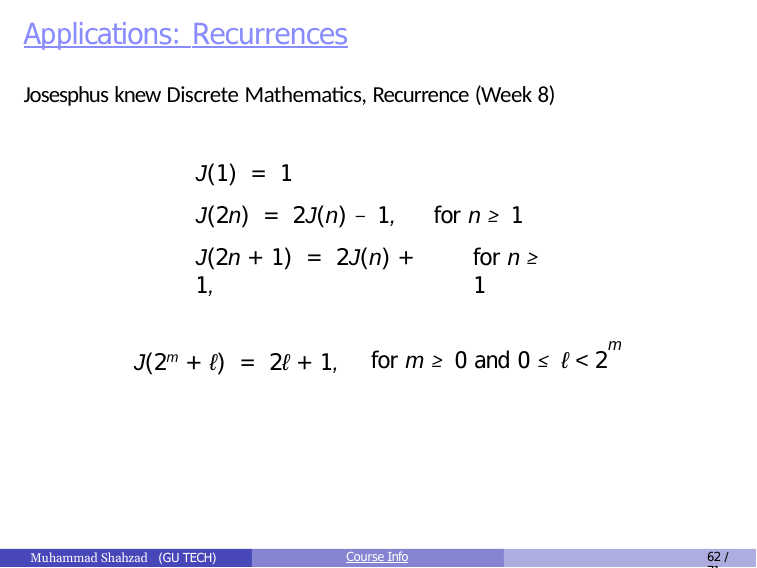

# Applications: Recurrences
Josesphus knew Discrete Mathematics, Recurrence (Week 8)
J(1) = 1
J(2n) = 2J(n) − 1,
J(2n + 1) = 2J(n) + 1,
for n ≥ 1
for n ≥ 1
m
for m ≥ 0 and 0 ≤ ℓ < 2
J(2m + ℓ) = 2ℓ + 1,

Course Info
62 / 71
Muhammad Shahzad (GU TECH)